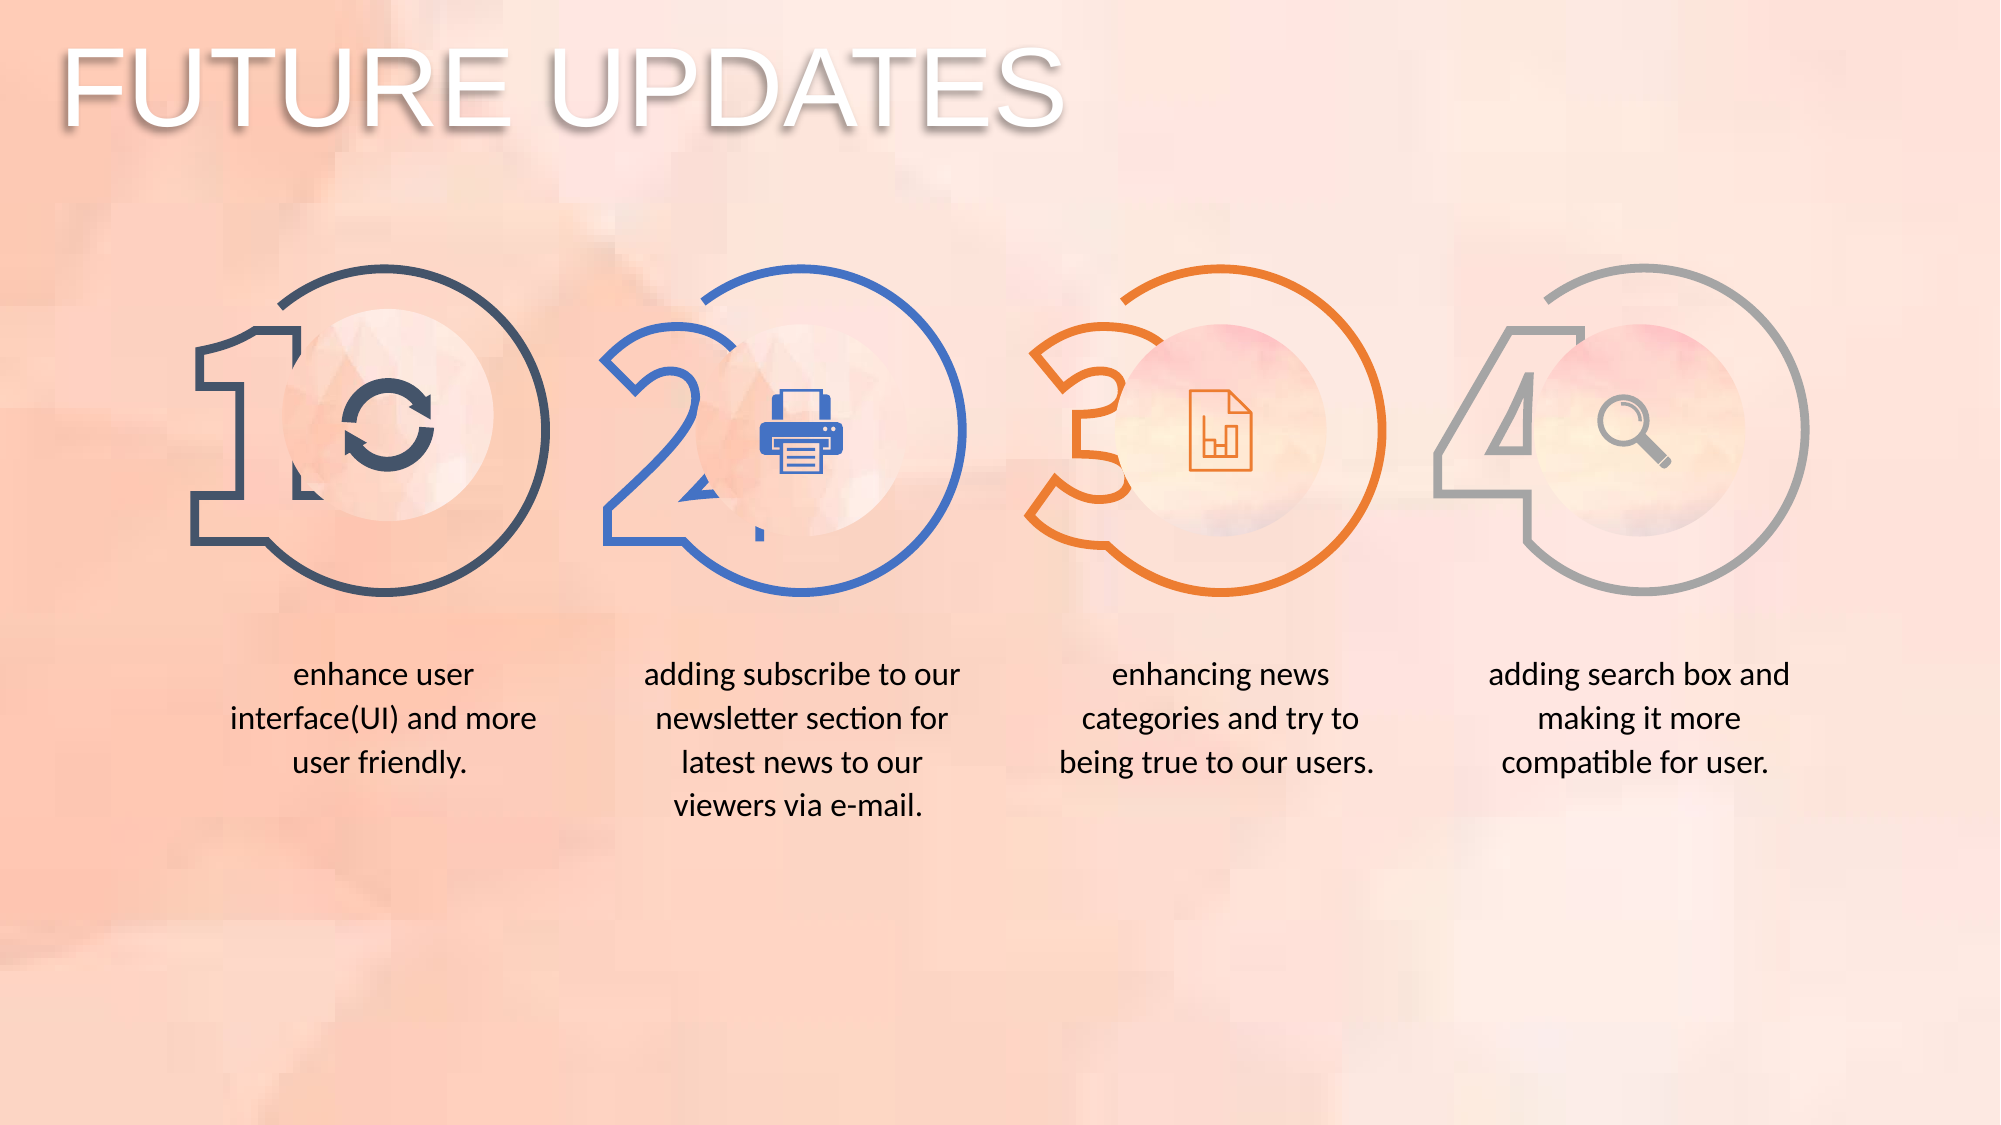

FUTURE UPDATES

enhance user interface(UI) and more user friendly.
adding subscribe to our newsletter section for latest news to our viewers via e-mail.
enhancing news categories and try to being true to our users.
adding search box and making it more compatible for user.